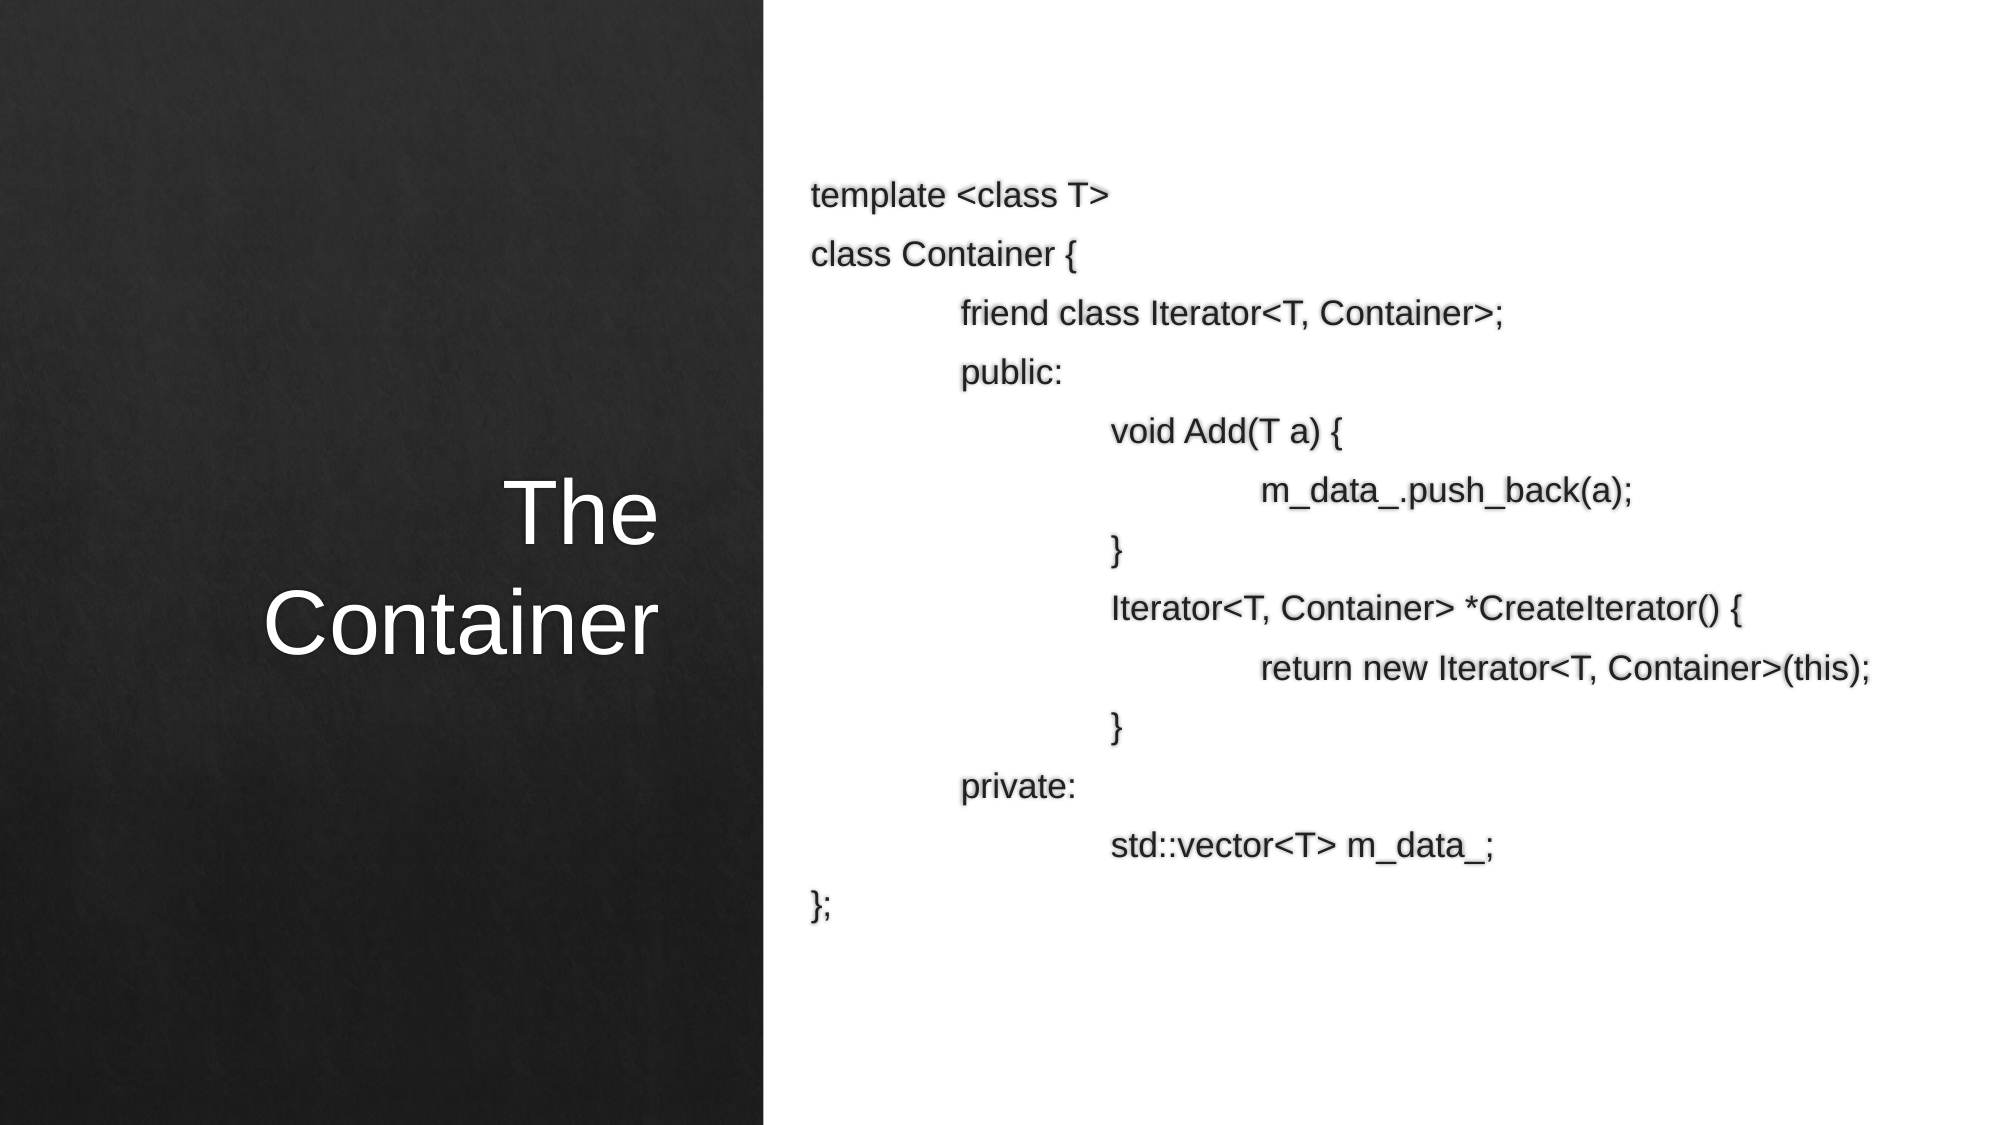

template <class T>
class Container {
	friend class Iterator<T, Container>;
 	public:
  		void Add(T a) {
    			m_data_.push_back(a);
  		}
		Iterator<T, Container> *CreateIterator() {
			return new Iterator<T, Container>(this);
  		}
 	private:
  		std::vector<T> m_data_;
};
# The Container